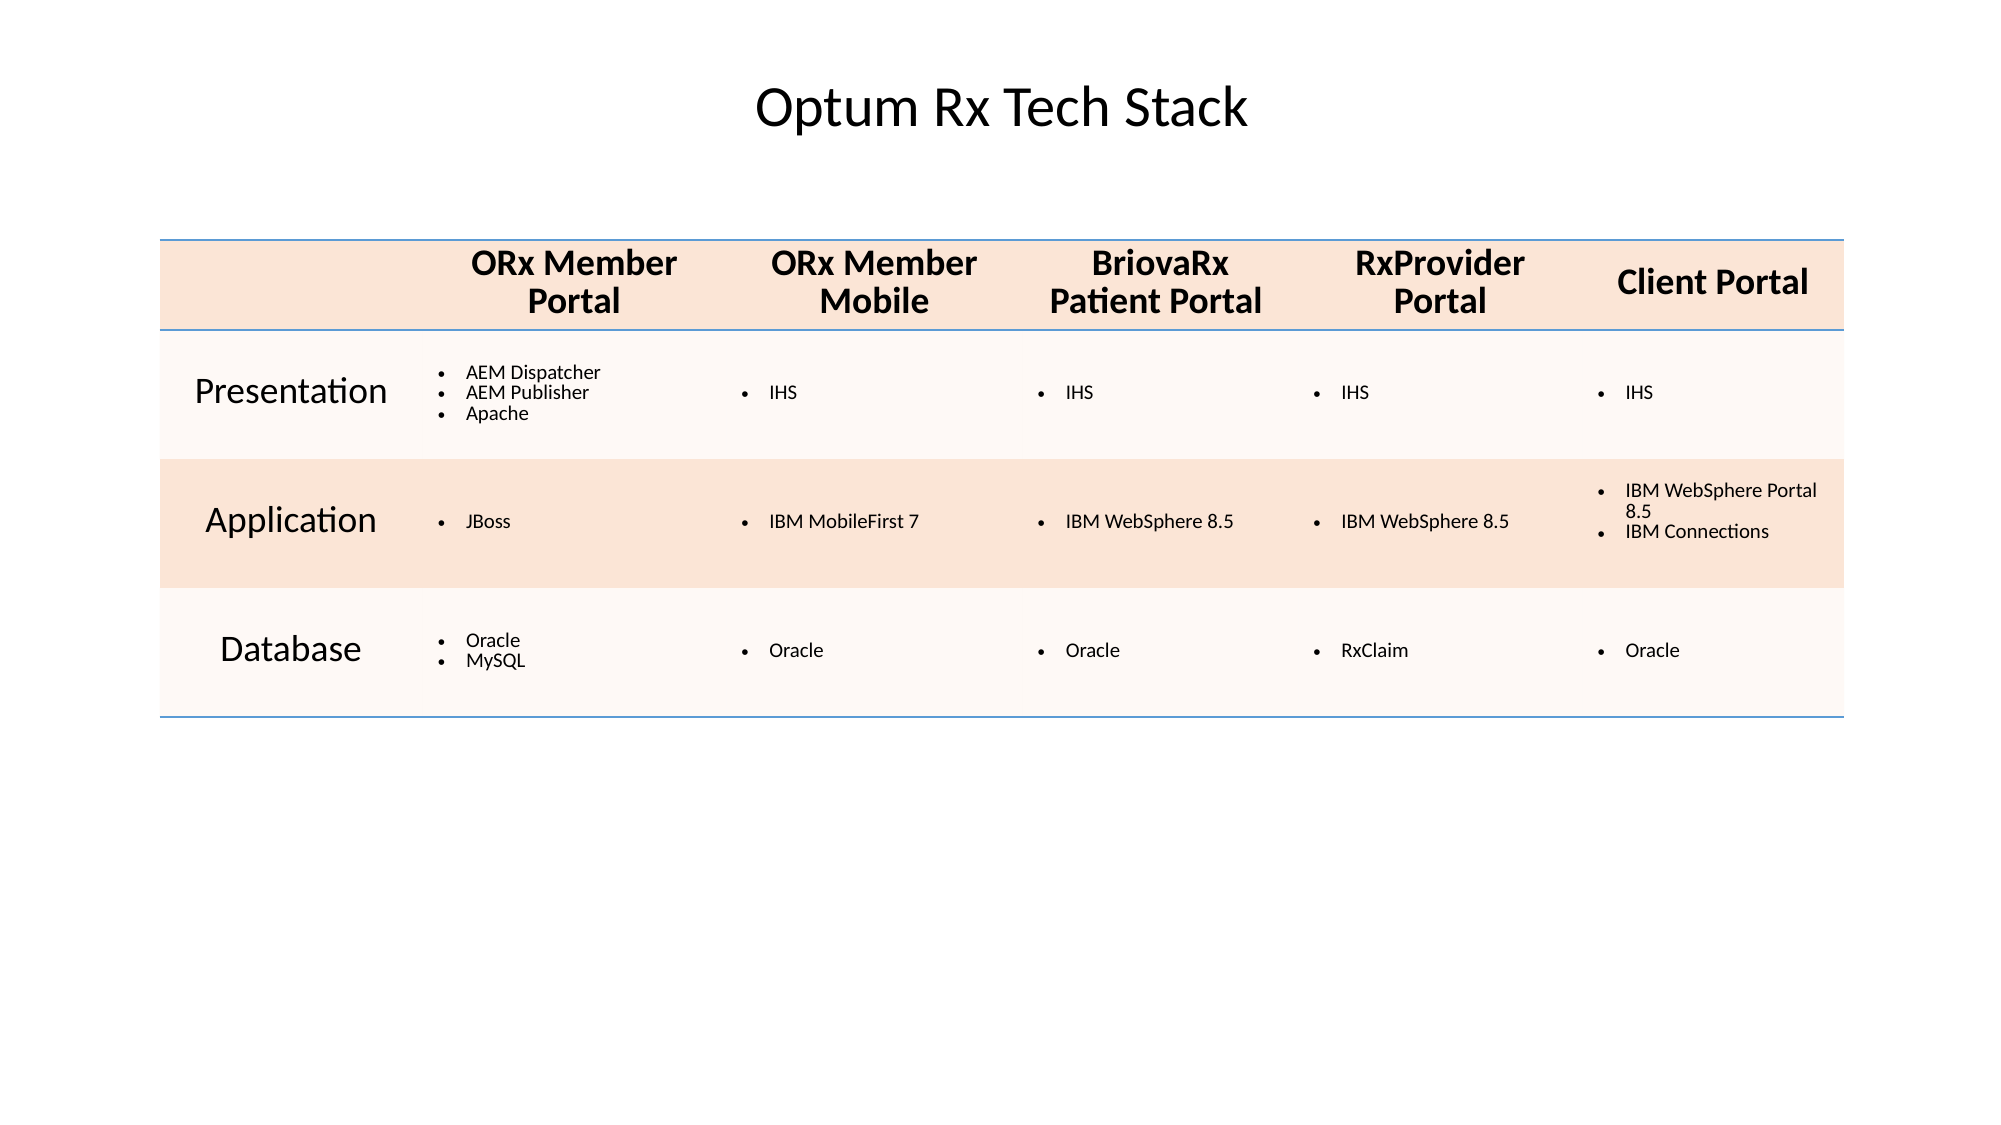

Optum Rx Tech Stack
|  | ORx Member Portal | ORx Member Mobile | BriovaRx Patient Portal | RxProvider Portal | Client Portal |
| --- | --- | --- | --- | --- | --- |
| Presentation | AEM Dispatcher AEM Publisher Apache | IHS | IHS | IHS | IHS |
| Application | JBoss | IBM MobileFirst 7 | IBM WebSphere 8.5 | IBM WebSphere 8.5 | IBM WebSphere Portal 8.5 IBM Connections |
| Database | Oracle MySQL | Oracle | Oracle | RxClaim | Oracle |